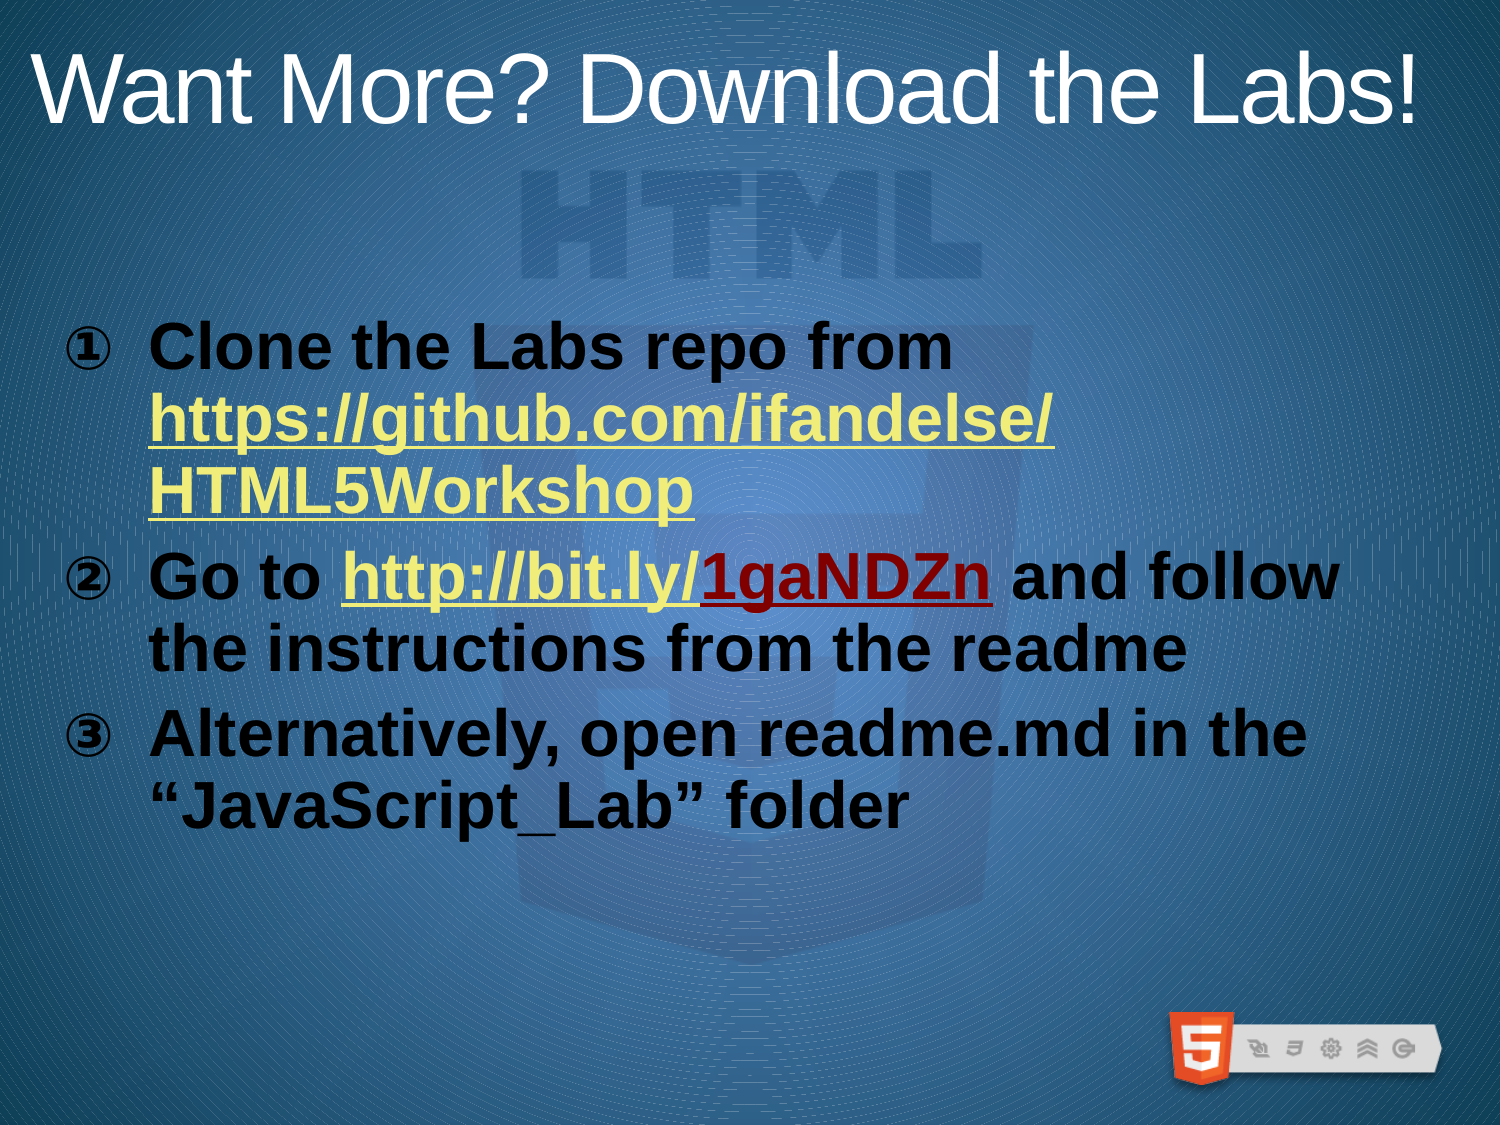

# Want More? Download the Labs!
Clone the Labs repo from https://github.com/ifandelse/HTML5Workshop
Go to http://bit.ly/1gaNDZn and follow the instructions from the readme
Alternatively, open readme.md in the “JavaScript_Lab” folder